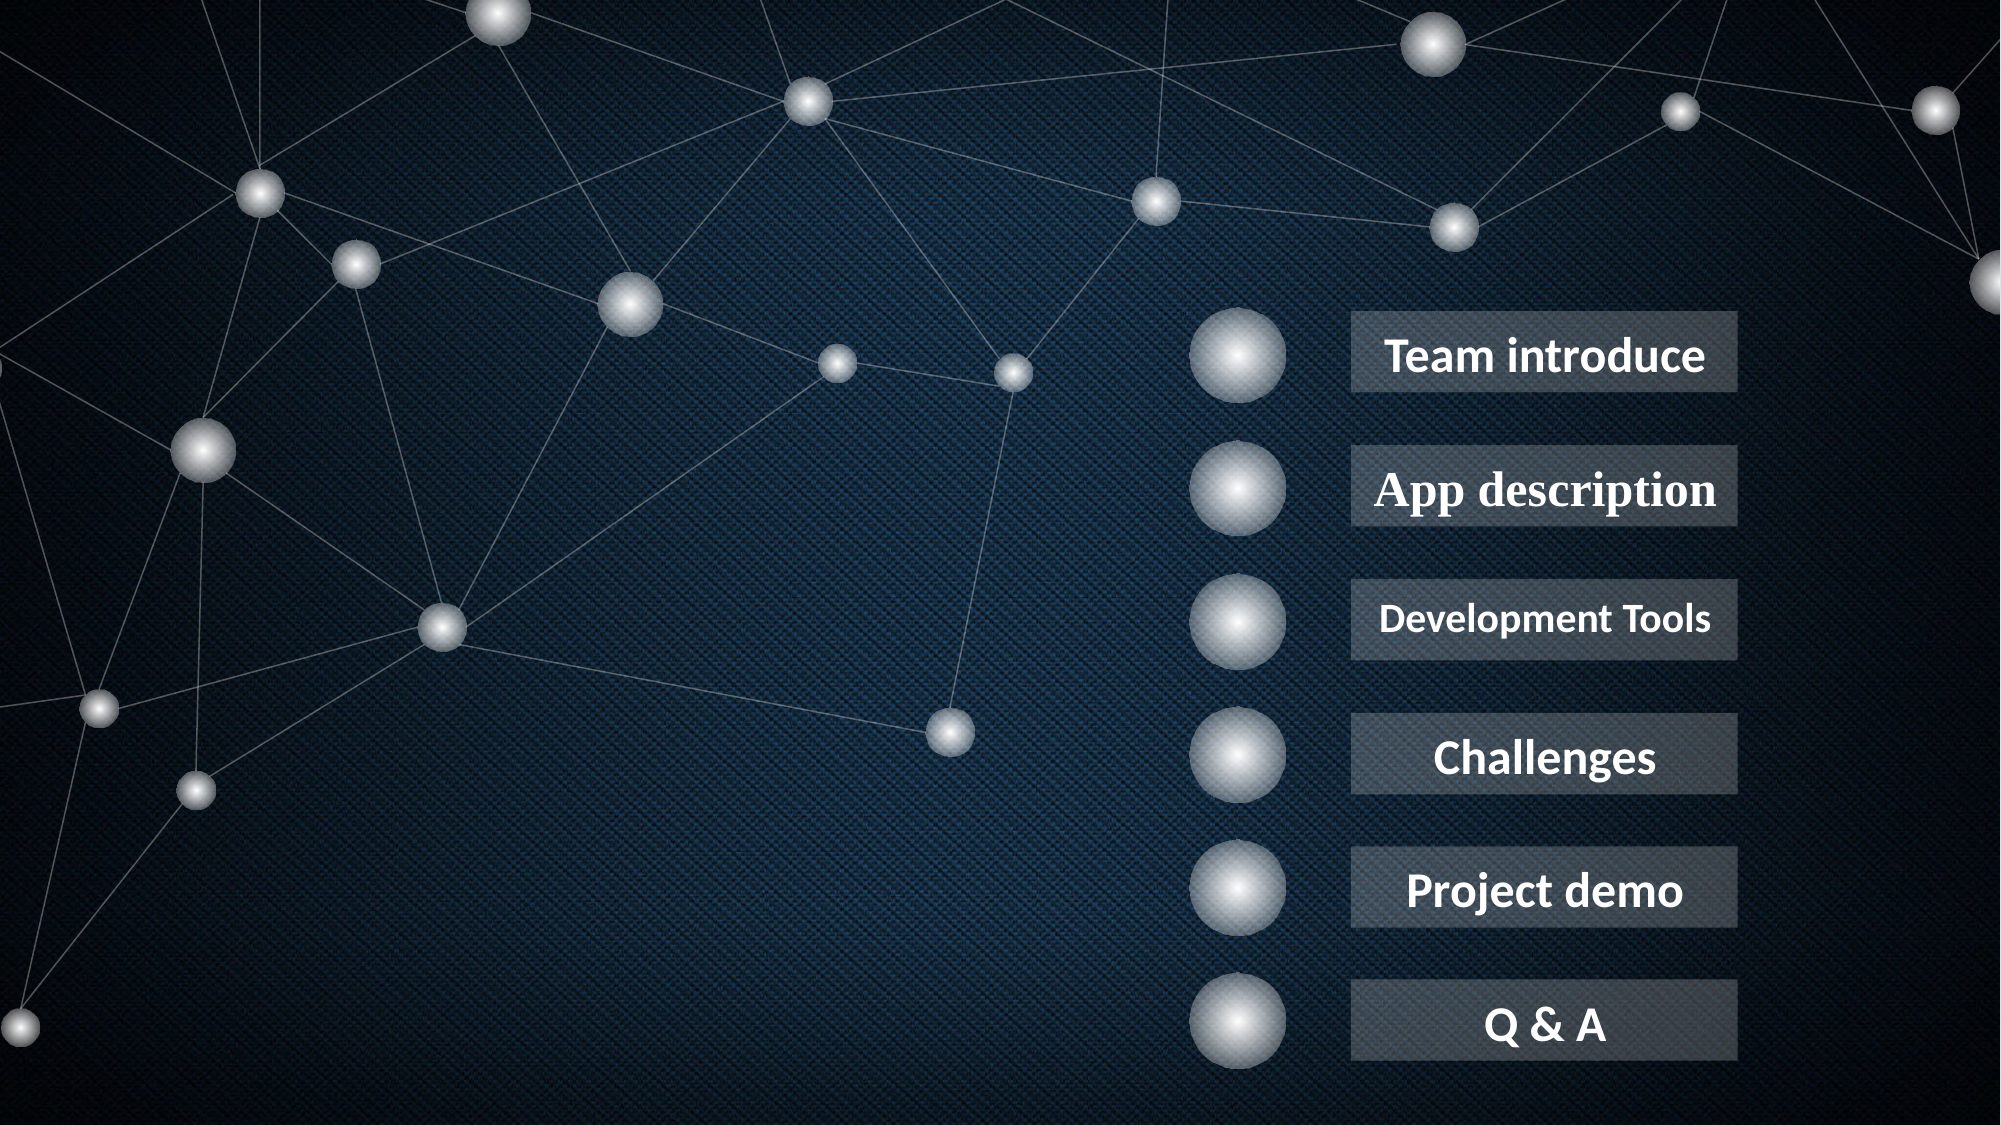

Team introduce

App description

Development Tools

Challenges

Project demo

Q & A